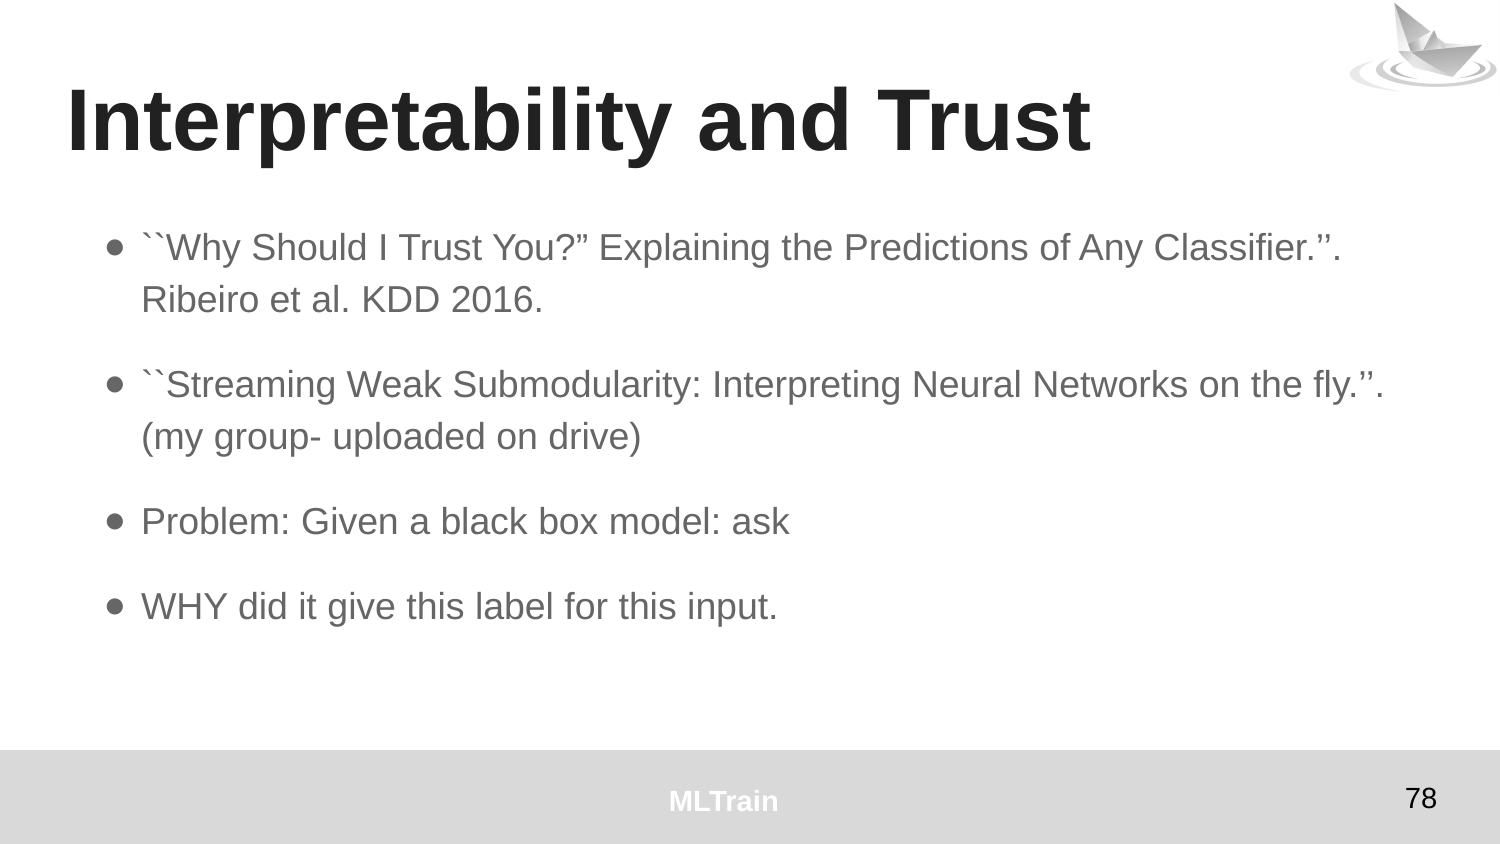

# Interpretability and Trust
``Why Should I Trust You?” Explaining the Predictions of Any Classifier.’’. Ribeiro et al. KDD 2016.
``Streaming Weak Submodularity: Interpreting Neural Networks on the fly.’’. (my group- uploaded on drive)
Problem: Given a black box model: ask
WHY did it give this label for this input.
78